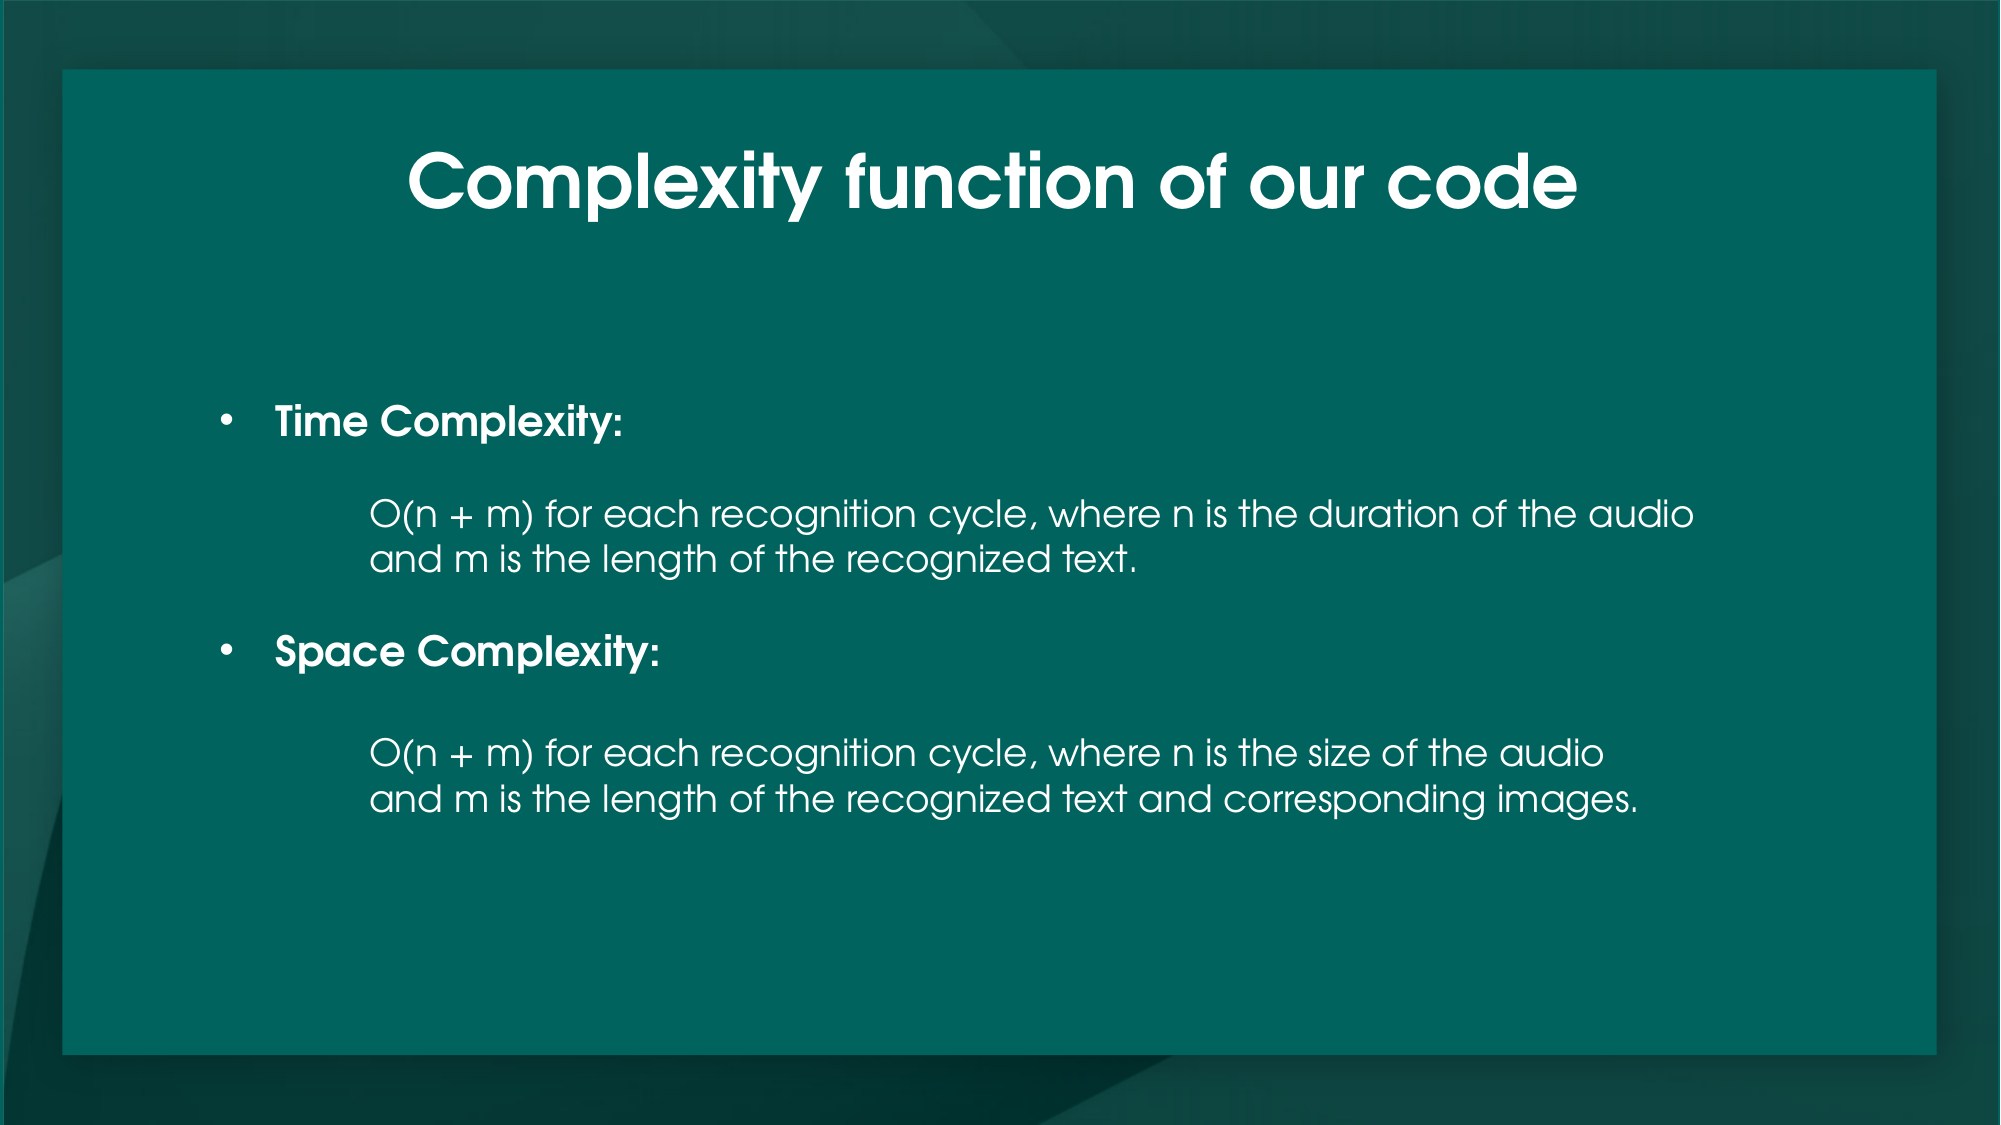

# Complexity function of our code
Time Complexity:

	O(n + m) for each recognition cycle, where n is the duration of the audio
	and m is the length of the recognized text.

Space Complexity:

	O(n + m) for each recognition cycle, where n is the size of the audio
	and m is the length of the recognized text and corresponding images.